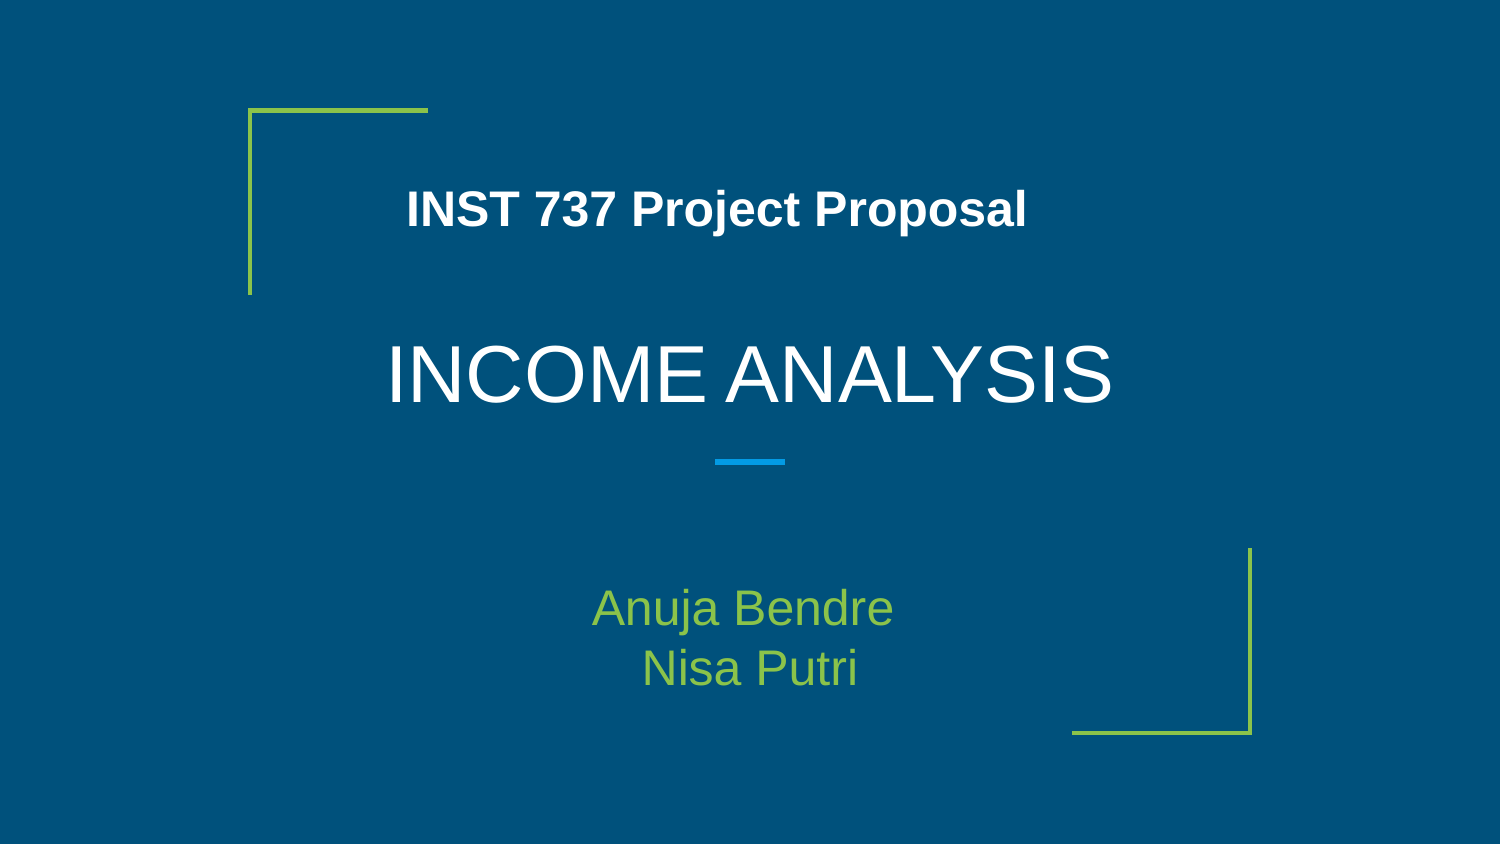

INST 737 Project Proposal
# INCOME ANALYSIS

Anuja Bendre
Nisa Putri